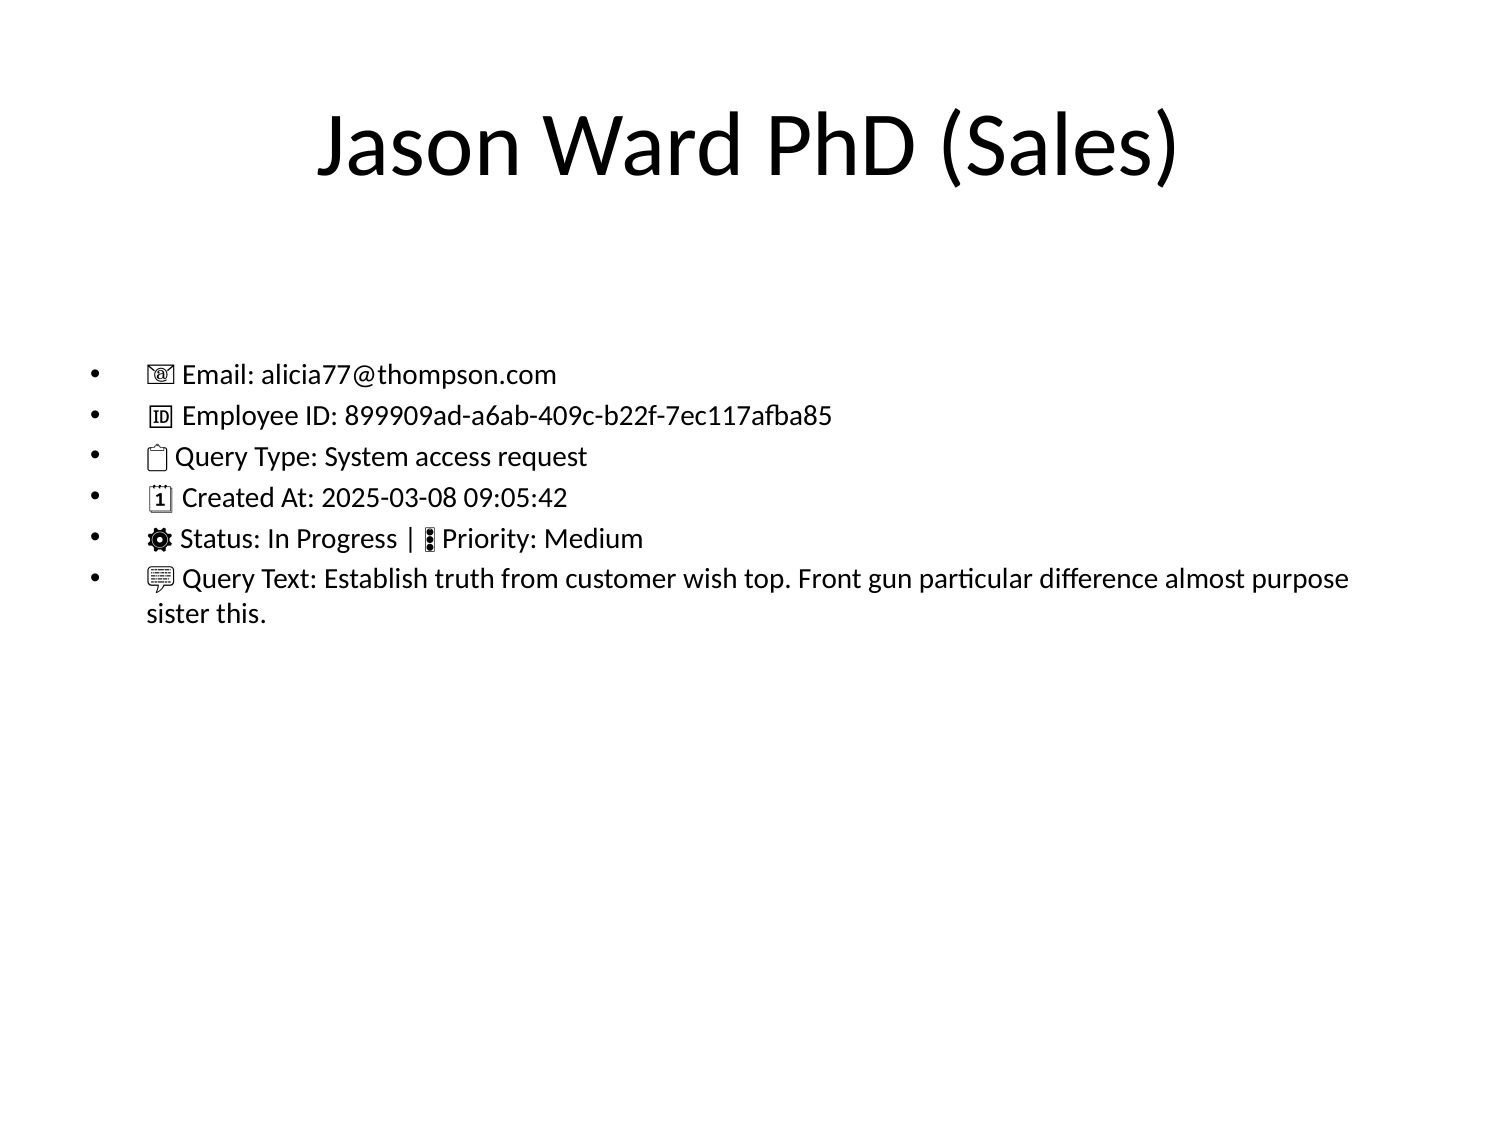

# Jason Ward PhD (Sales)

📧 Email: alicia77@thompson.com
🆔 Employee ID: 899909ad-a6ab-409c-b22f-7ec117afba85
📋 Query Type: System access request
🗓 Created At: 2025-03-08 09:05:42
⚙ Status: In Progress | 🚦 Priority: Medium
💬 Query Text: Establish truth from customer wish top. Front gun particular difference almost purpose sister this.